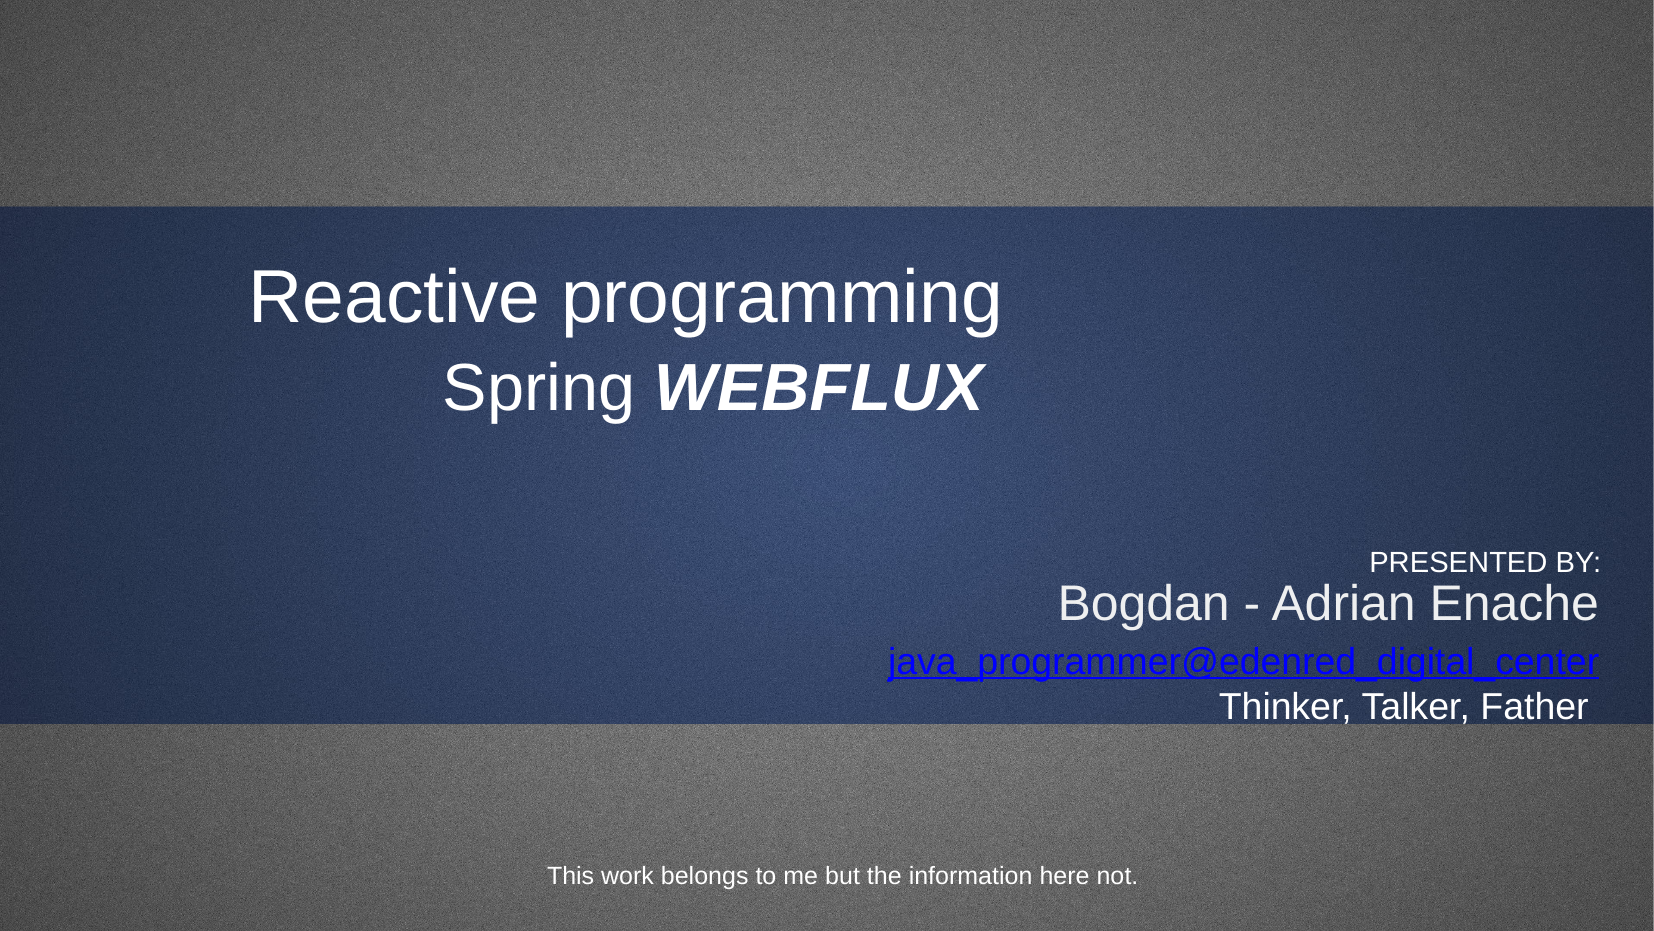

Reactive programming
Spring WEBFLUX
PRESENTED BY:
Bogdan - Adrian Enache
java_programmer@edenred_digital_center
Thinker, Talker, Father
This work belongs to me but the information here not.